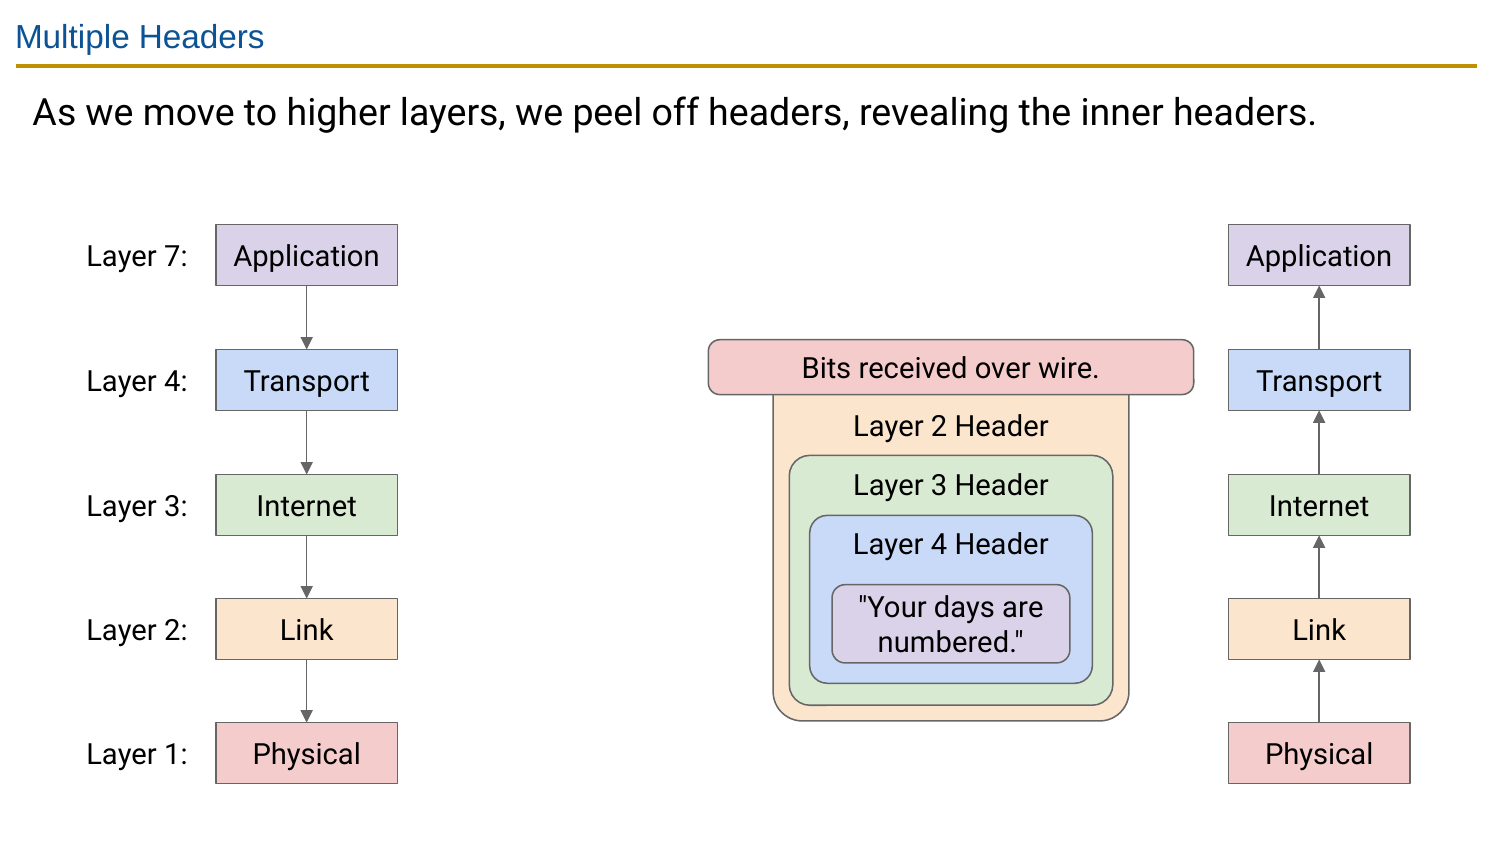

# Multiple Headers
As we move to higher layers, we peel off headers, revealing the inner headers.
Application
Application
Layer 7:
Bits received over wire.
Transport
Transport
Layer 4:

Layer 2 Header
Layer 3 Header
Internet
Internet
Layer 3:
Layer 4 Header
"Your days are numbered."
Link
Link
Layer 2:
Physical
Physical
Layer 1: